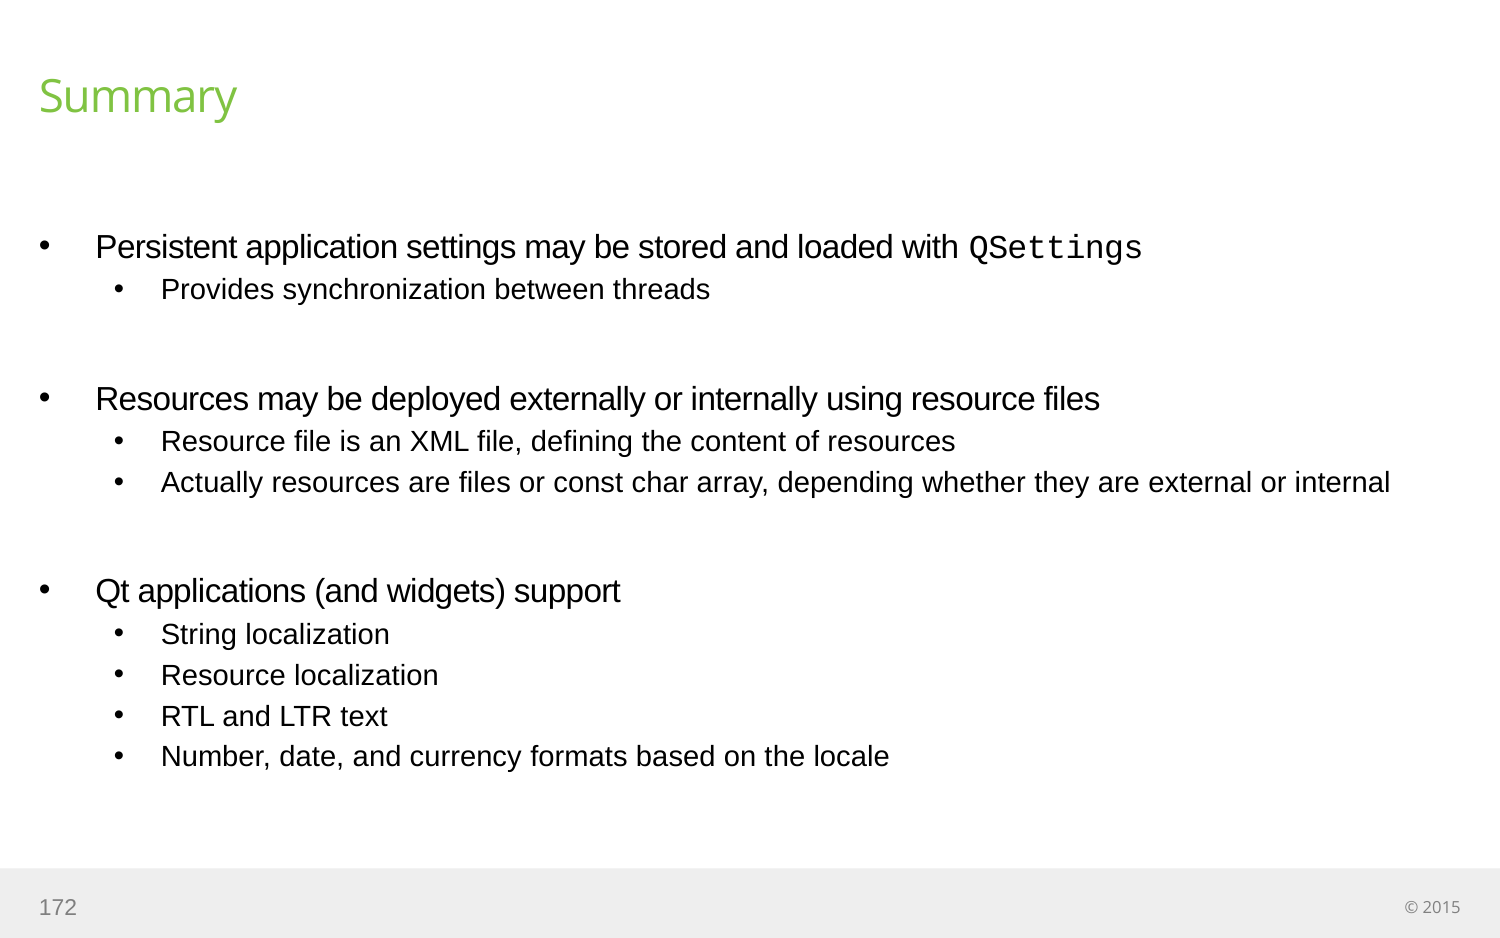

# Summary
Persistent application settings may be stored and loaded with QSettings
Provides synchronization between threads

Resources may be deployed externally or internally using resource files
Resource file is an XML file, defining the content of resources
Actually resources are files or const char array, depending whether they are external or internal

Qt applications (and widgets) support
String localization
Resource localization
RTL and LTR text
Number, date, and currency formats based on the locale

172
© 2015